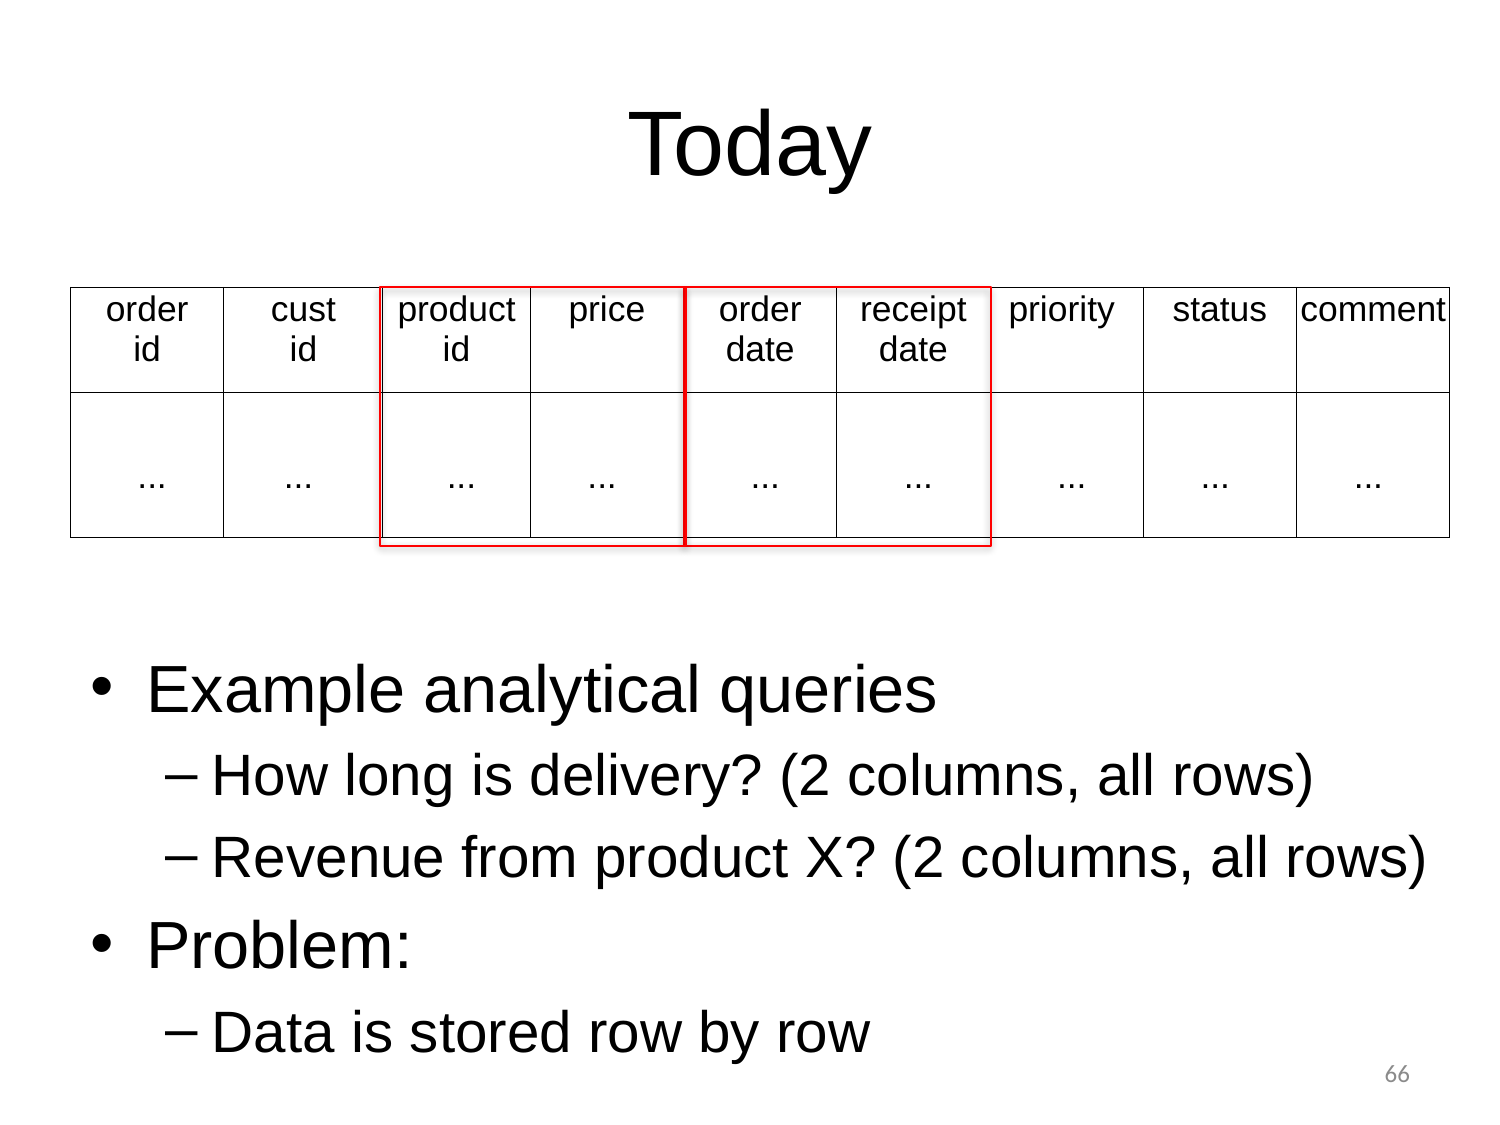

# Today
| order id | cust id | product id | price | order date | receipt date | priority | status | comment |
| --- | --- | --- | --- | --- | --- | --- | --- | --- |
|  |  |  |  |  |  |  |  |  |
| ... | ... | ... | ... | ... | ... | ... | ... | ... |
|  |  |  |  |  |  |  |  |  |

Example analytical queries
How long is delivery? (2 columns, all rows)
Revenue from product X? (2 columns, all rows)
Problem:
Data is stored row by row

66